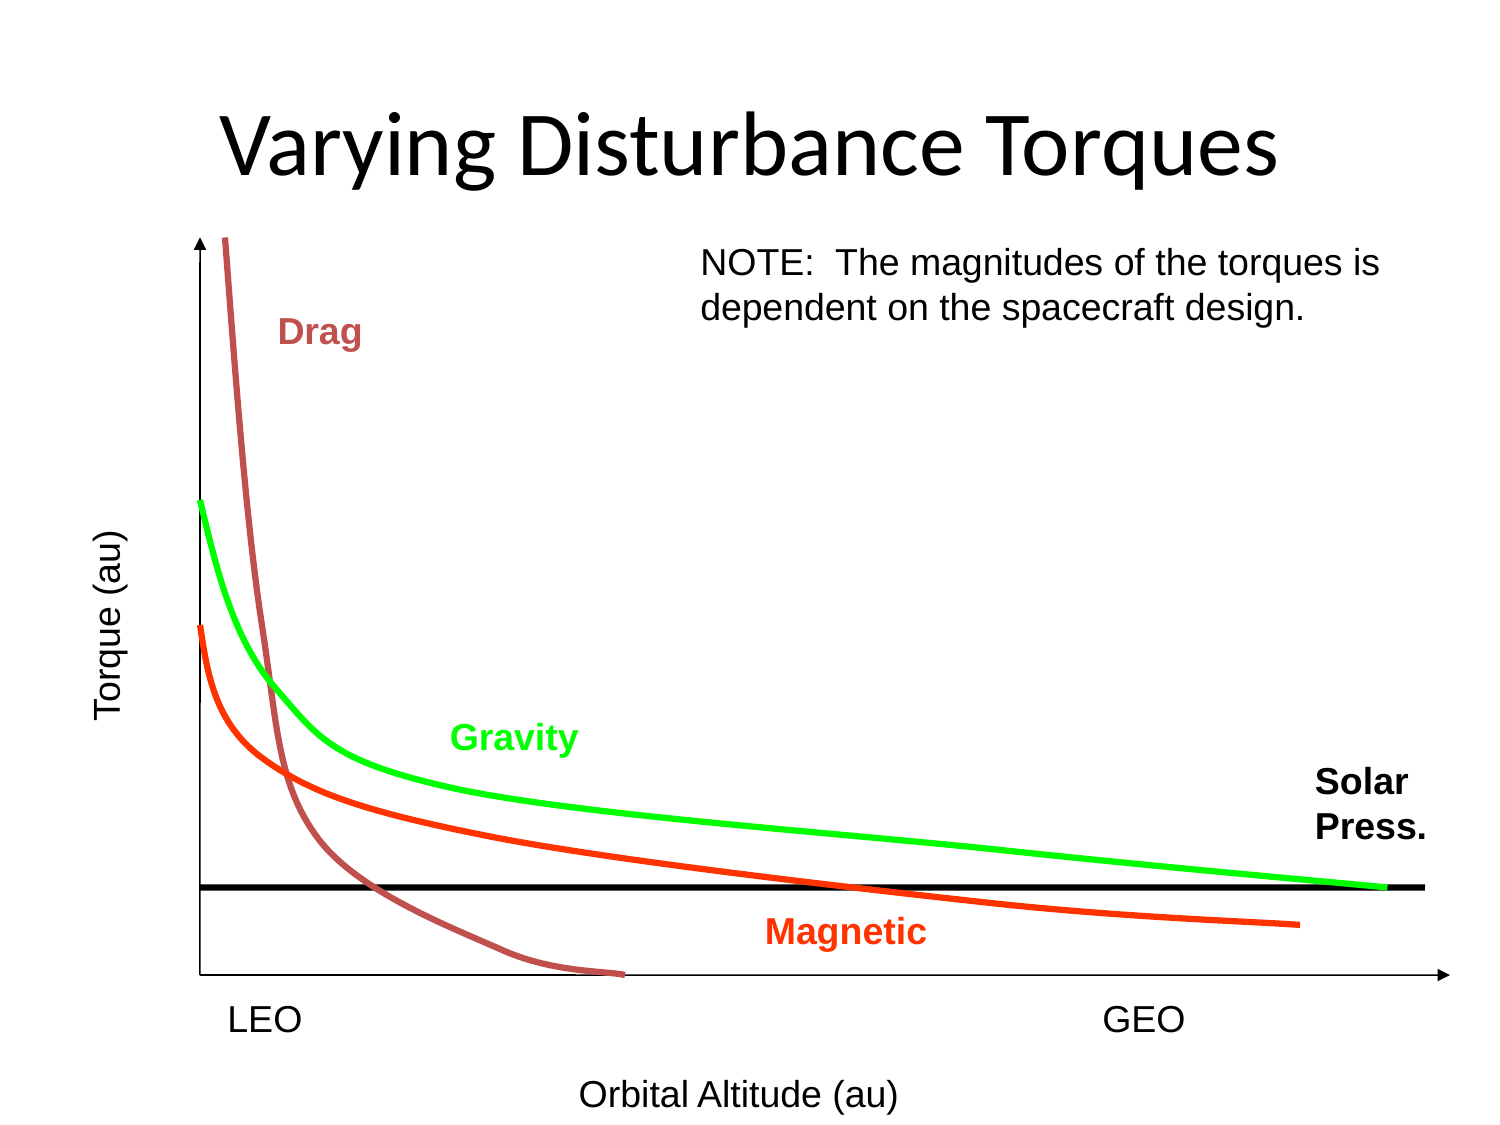

# Varying Disturbance Torques
NOTE:  The magnitudes of the torques is
dependent on the spacecraft design.

Drag

Torque (au)

Gravity
Solar
Press.

Magnetic

LEO
GEO
Orbital Altitude (au)